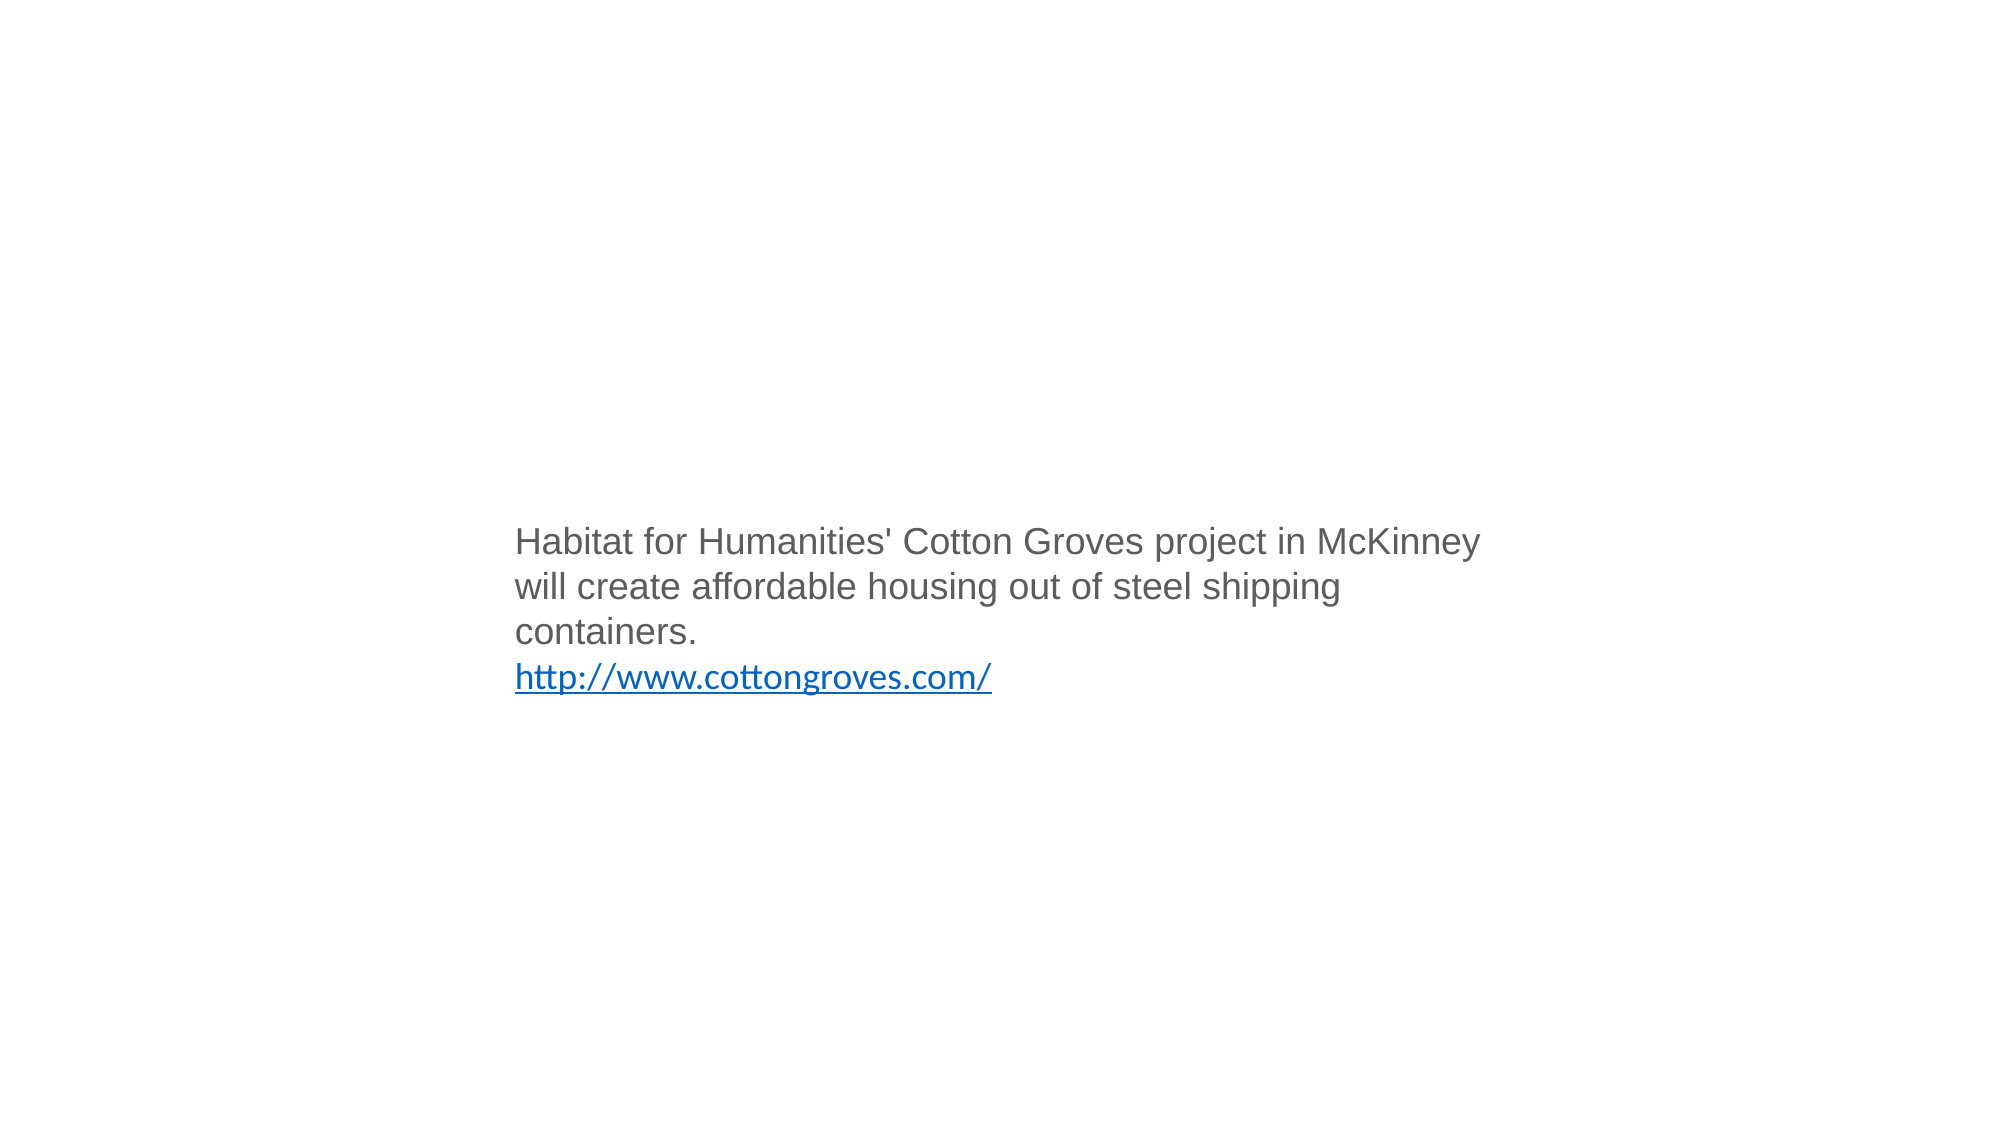

Habitat for Humanities' Cotton Groves project in McKinney will create affordable housing out of steel shipping containers.
http://www.cottongroves.com/